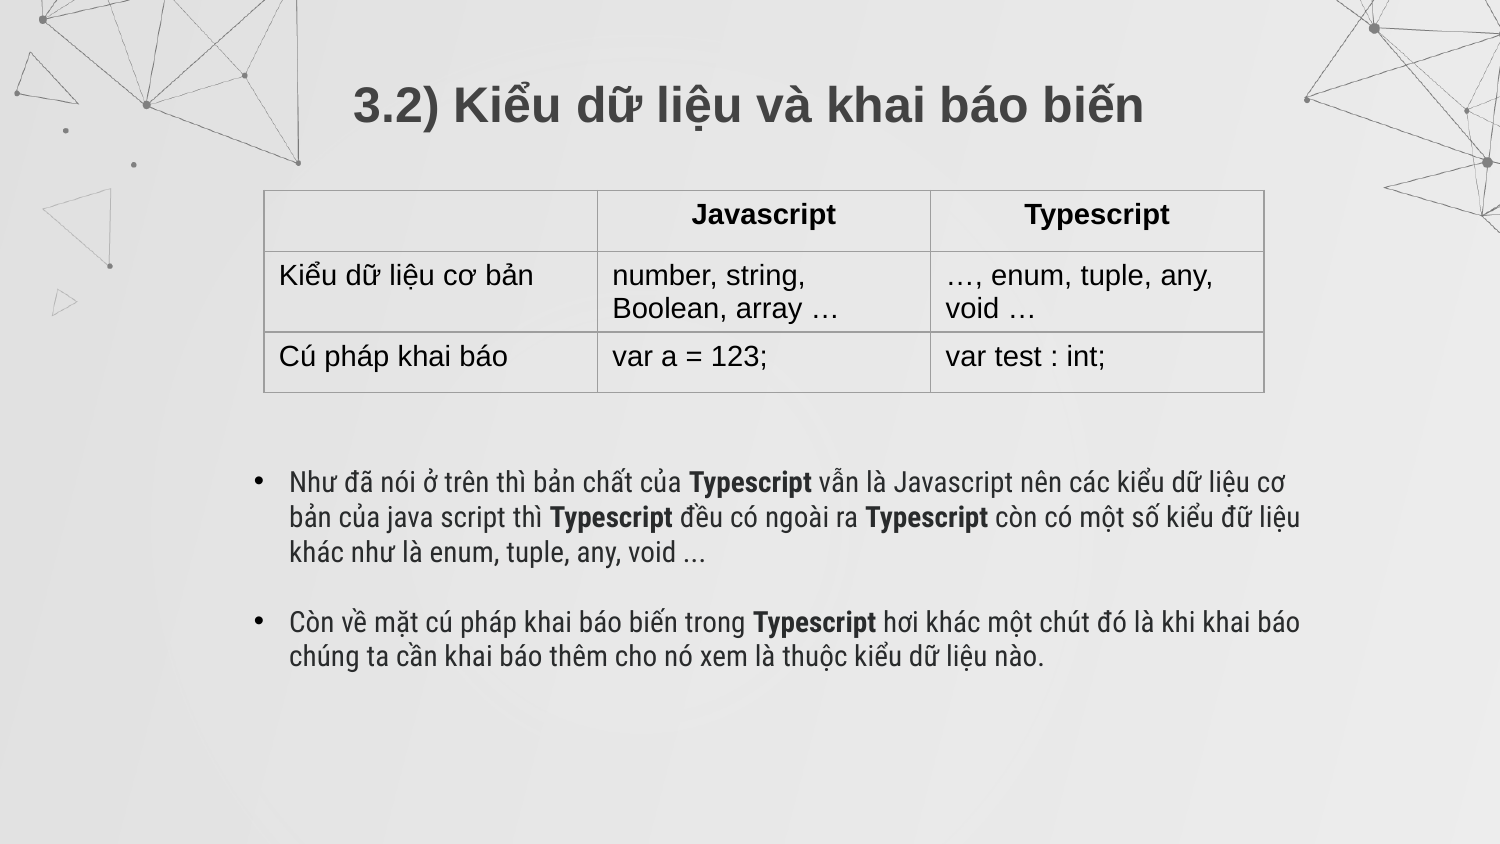

# 3.2) Kiểu dữ liệu và khai báo biến
|  | Javascript | Typescript |
| --- | --- | --- |
| Kiểu dữ liệu cơ bản | number, string, Boolean, array … | …, enum, tuple, any, void … |
| Cú pháp khai báo | var a = 123; | var test : int; |
Như đã nói ở trên thì bản chất của Typescript vẫn là Javascript nên các kiểu dữ liệu cơ bản của java script thì Typescript đều có ngoài ra Typescript còn có một số kiểu đữ liệu khác như là enum, tuple, any, void ...

Còn về mặt cú pháp khai báo biến trong Typescript hơi khác một chút đó là khi khai báo chúng ta cần khai báo thêm cho nó xem là thuộc kiểu dữ liệu nào.